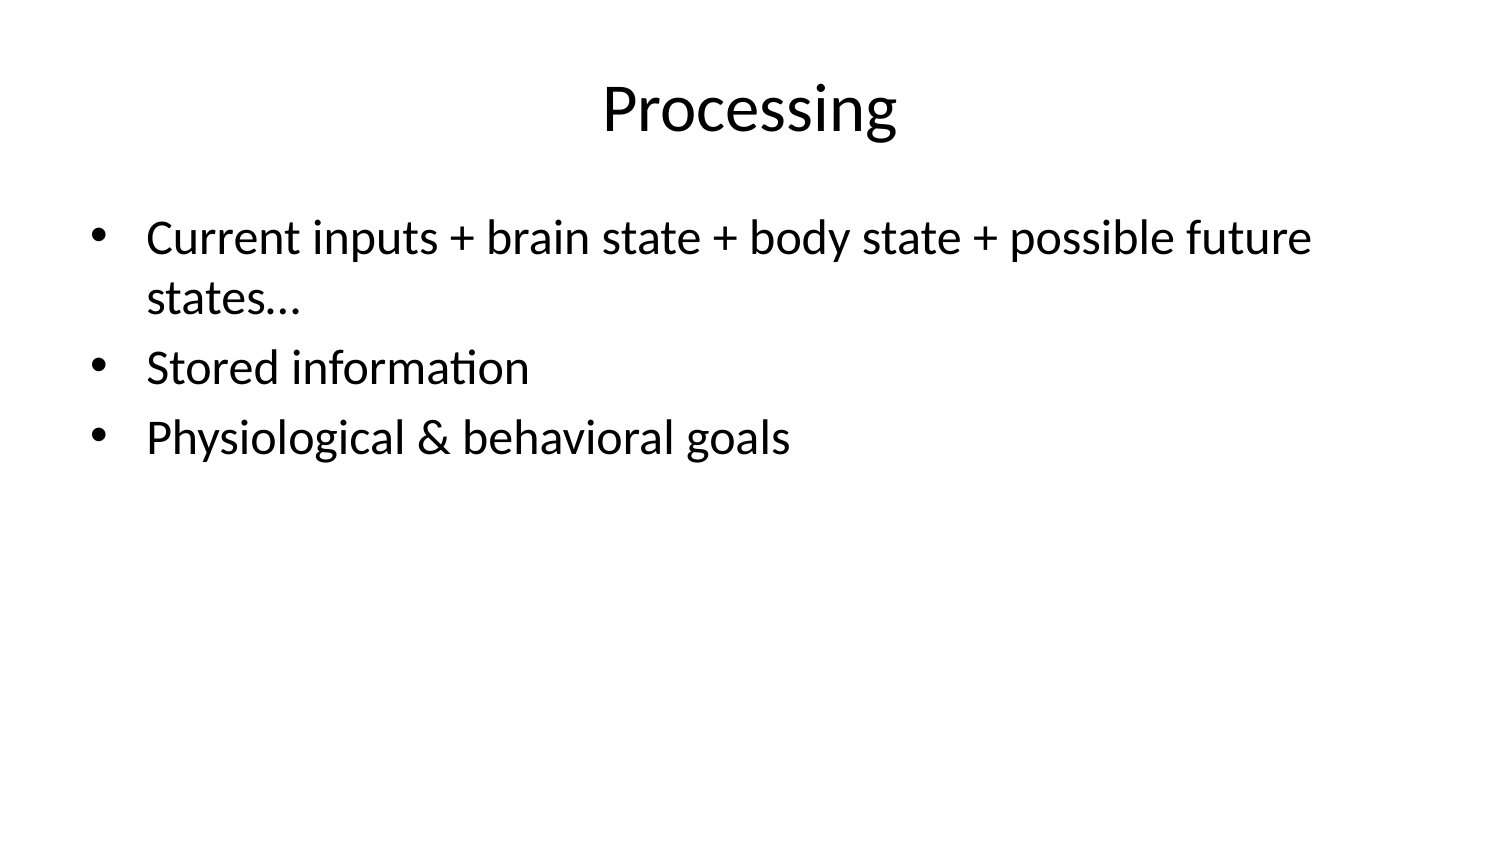

# Processing
Current inputs + brain state + body state + possible future states…
Stored information
Physiological & behavioral goals